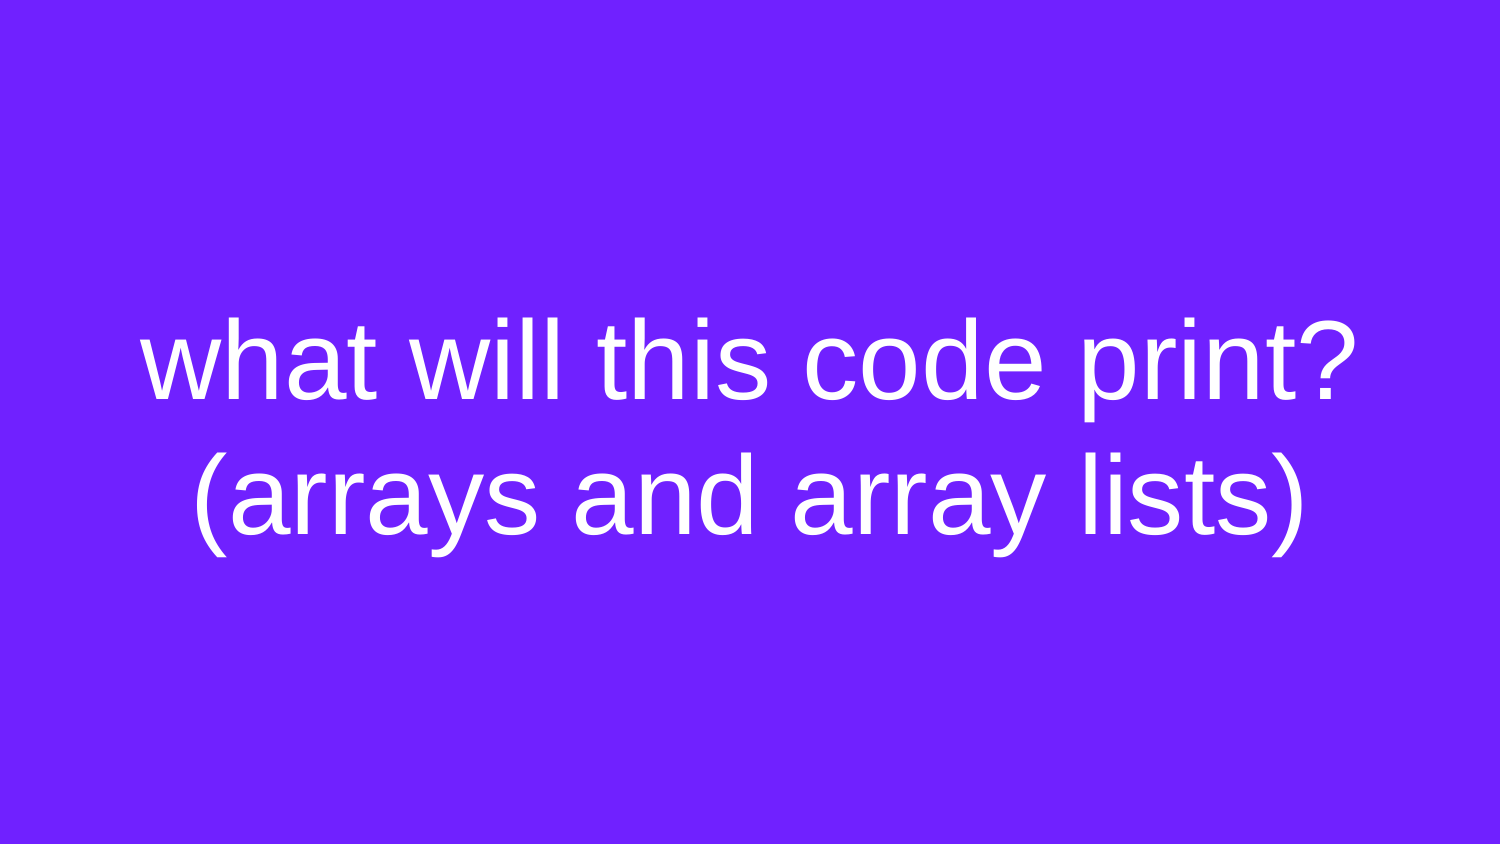

# what will this code print? (arrays and array lists)